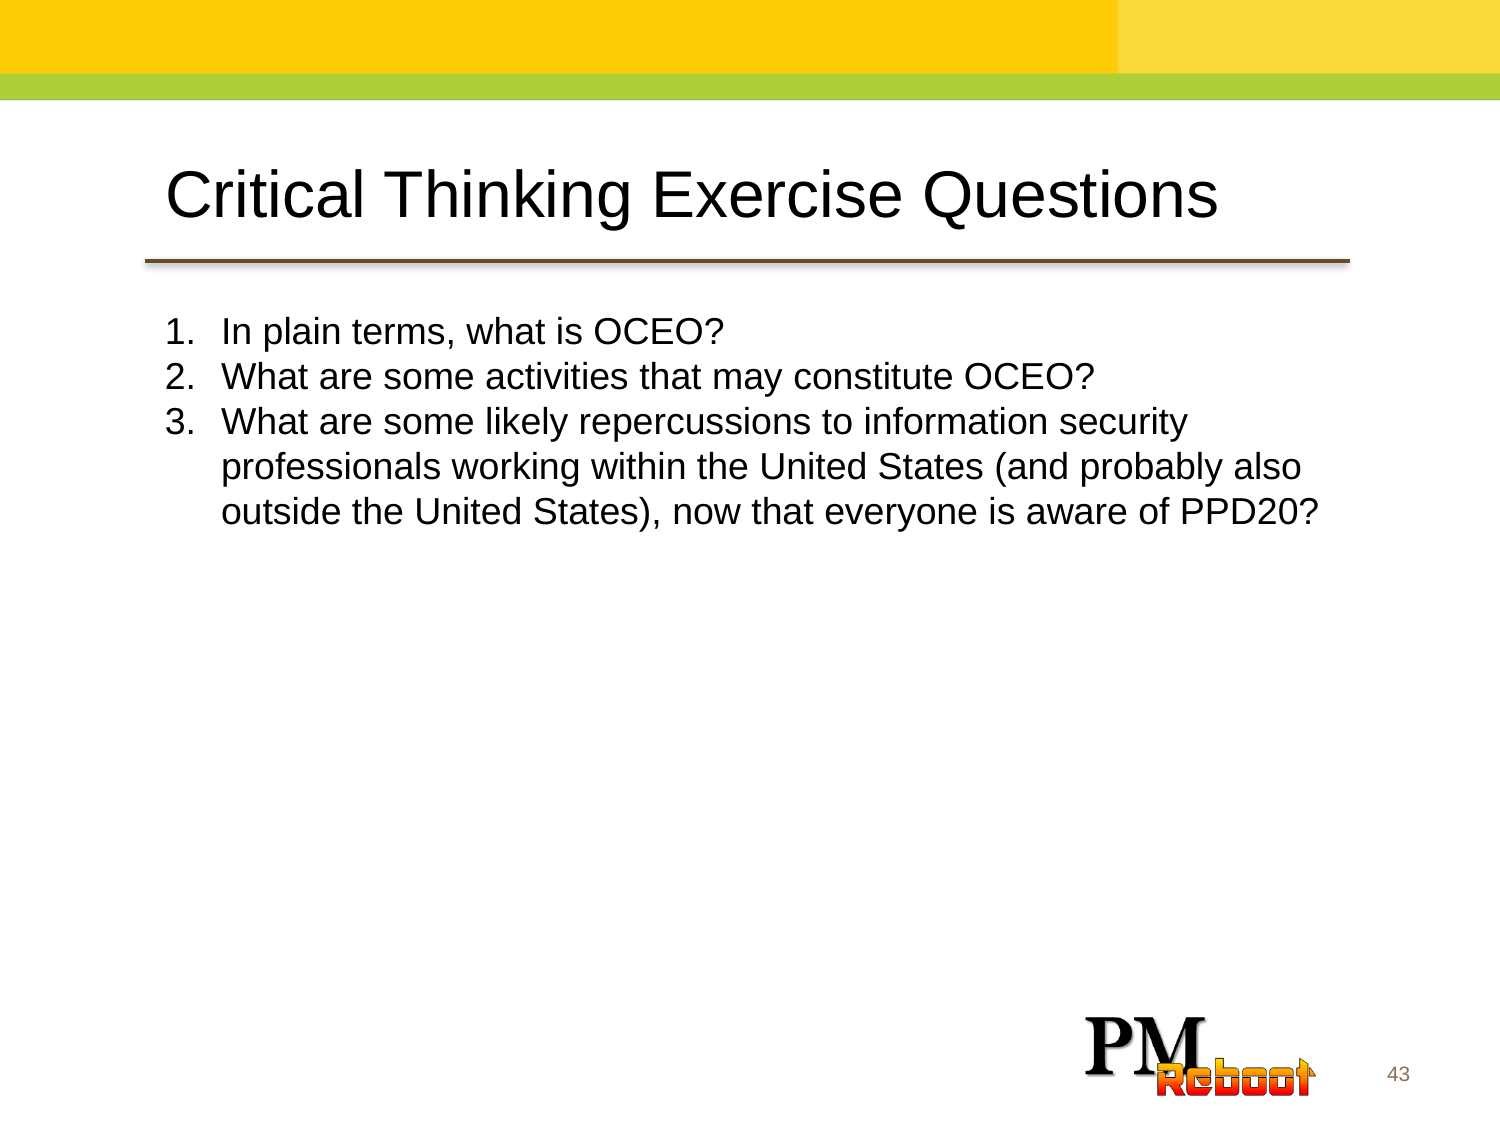

Critical Thinking Exercise Questions
In plain terms, what is OCEO?
What are some activities that may constitute OCEO?
What are some likely repercussions to information security professionals working within the United States (and probably also outside the United States), now that everyone is aware of PPD20?
43